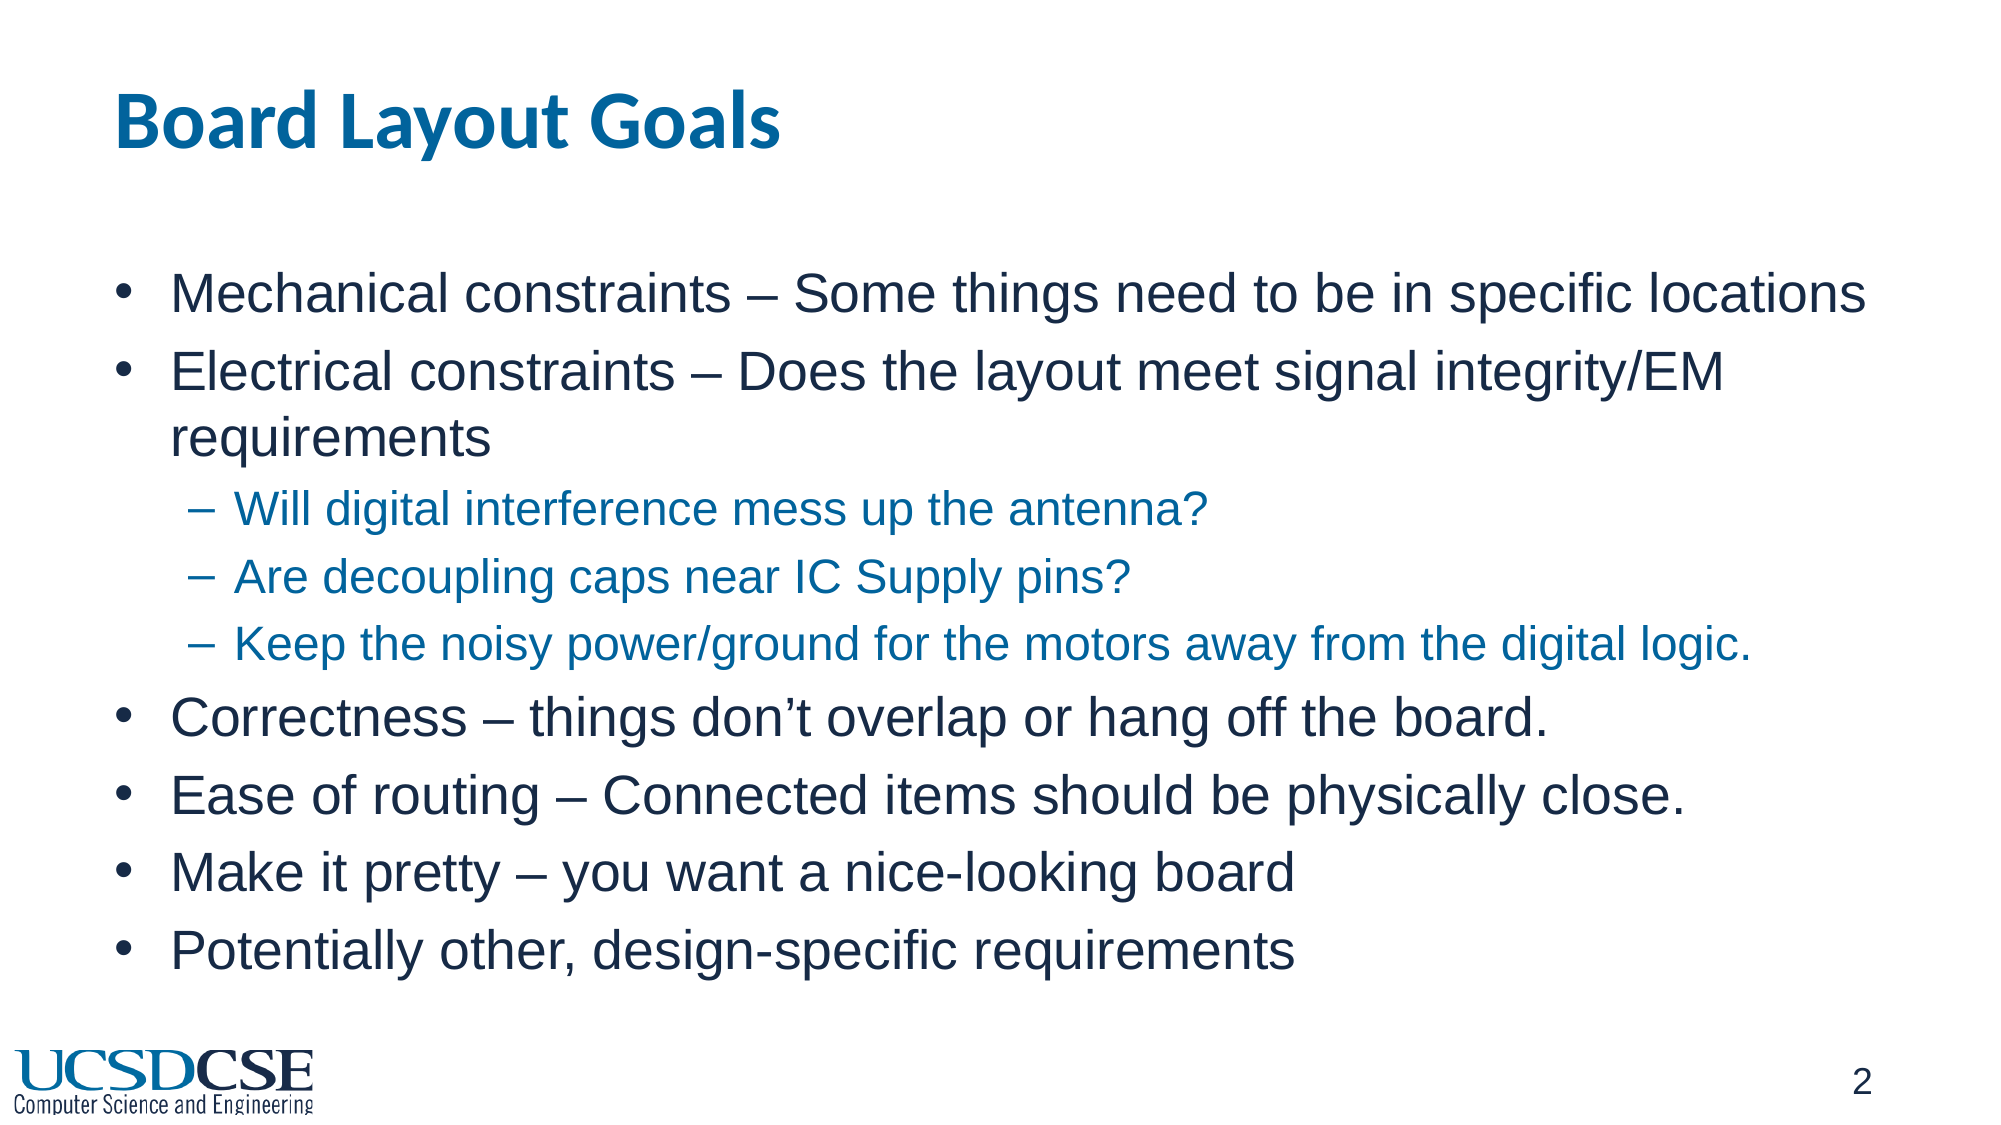

# Board Layout Goals
Mechanical constraints – Some things need to be in specific locations
Electrical constraints – Does the layout meet signal integrity/EM requirements
Will digital interference mess up the antenna?
Are decoupling caps near IC Supply pins?
Keep the noisy power/ground for the motors away from the digital logic.
Correctness – things don’t overlap or hang off the board.
Ease of routing – Connected items should be physically close.
Make it pretty – you want a nice-looking board
Potentially other, design-specific requirements